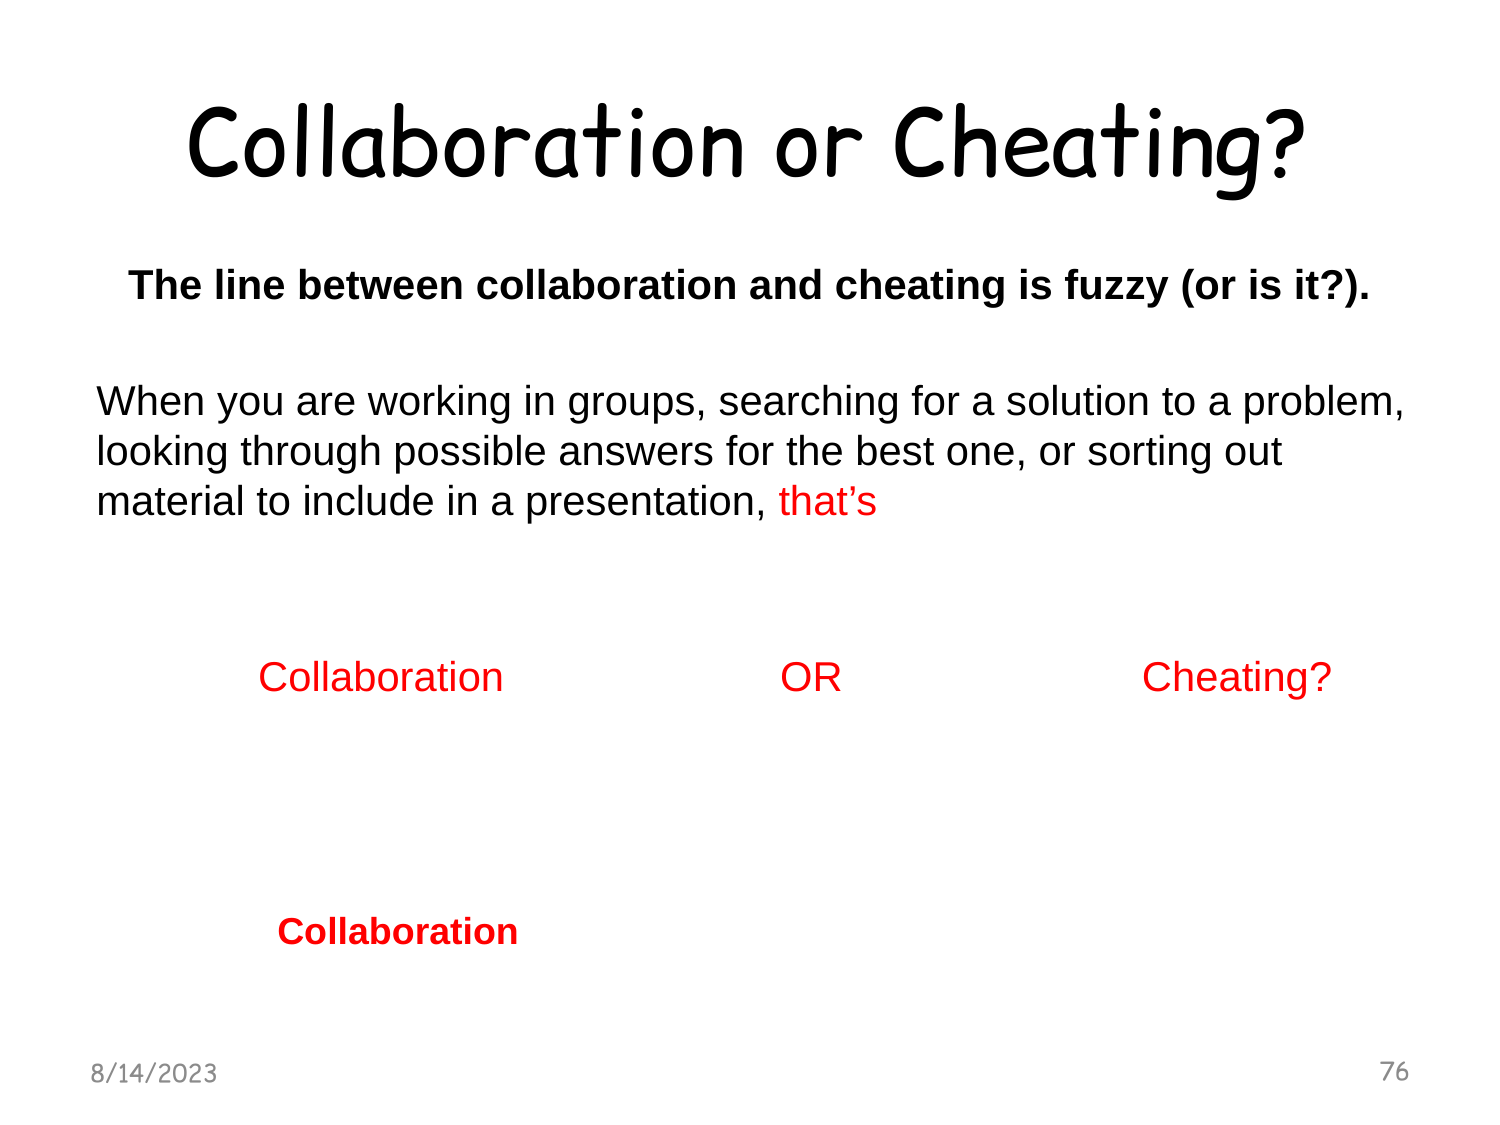

# Collaboration or Cheating?
The line between collaboration and cheating is fuzzy (or is it?).

When you are working in groups, searching for a solution to a problem, looking through possible answers for the best one, or sorting out material to include in a presentation, that’s

	 Collaboration                        OR                          Cheating?
Collaboration
8/14/2023
76